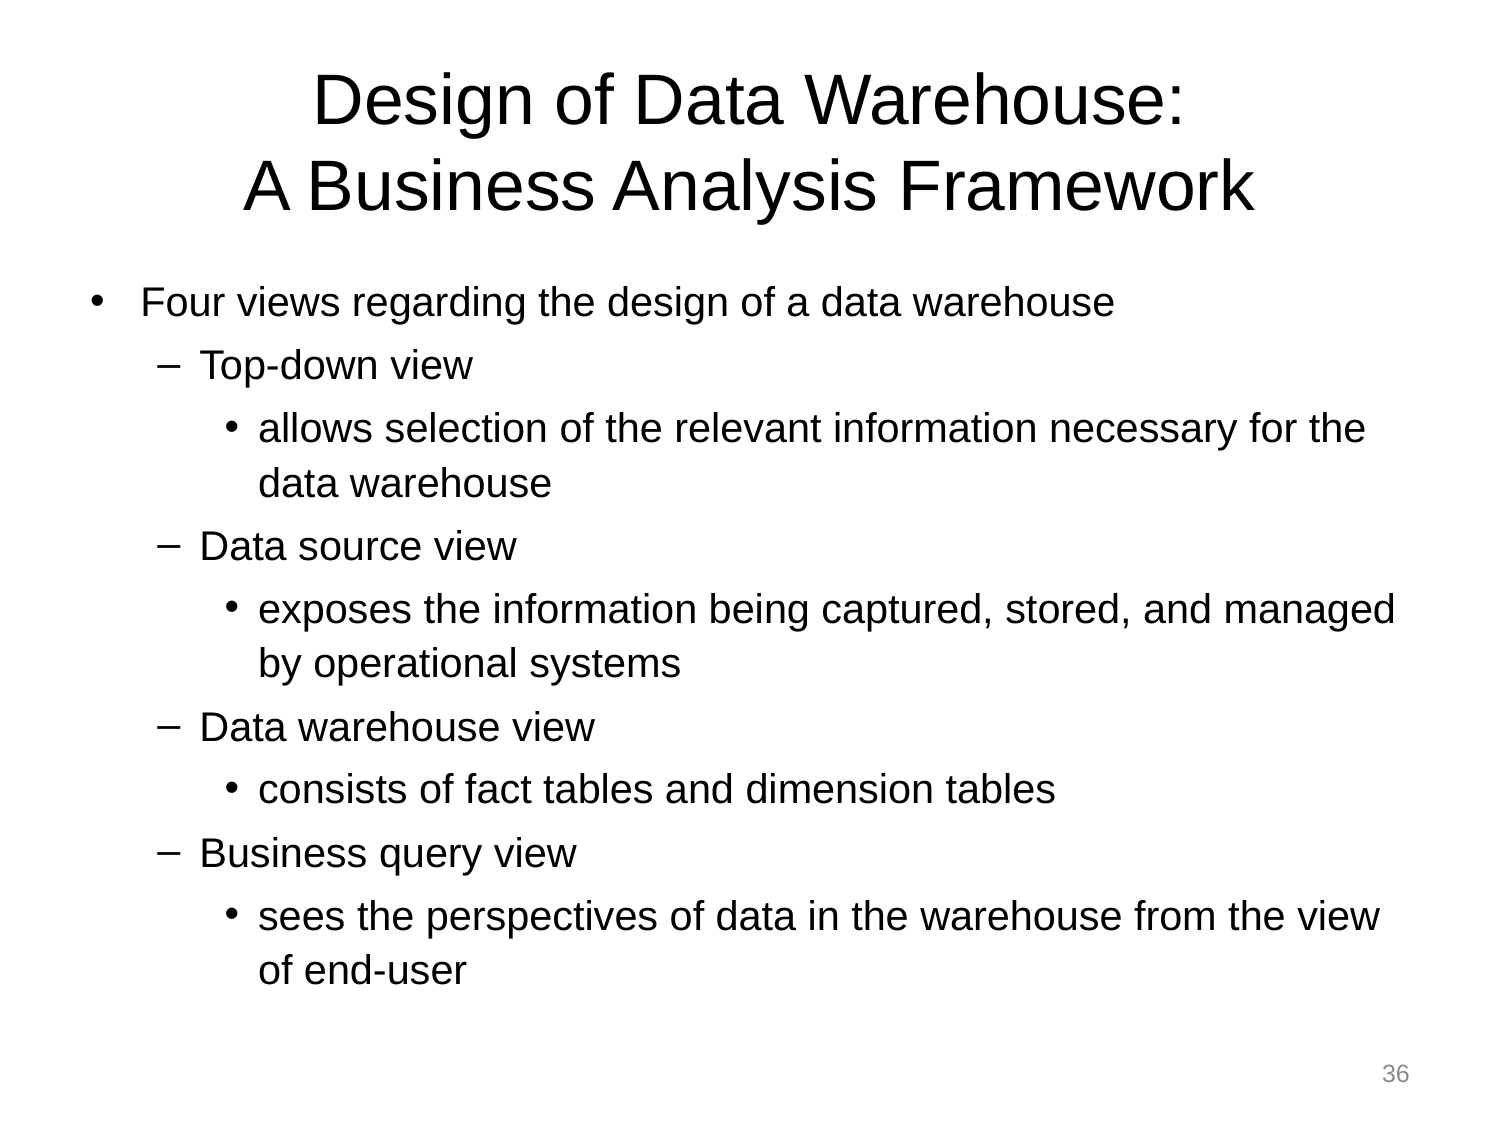

# Design of Data Warehouse: A Business Analysis Framework
Four views regarding the design of a data warehouse
Top-down view
allows selection of the relevant information necessary for the data warehouse
Data source view
exposes the information being captured, stored, and managed by operational systems
Data warehouse view
consists of fact tables and dimension tables
Business query view
sees the perspectives of data in the warehouse from the view of end-user
36